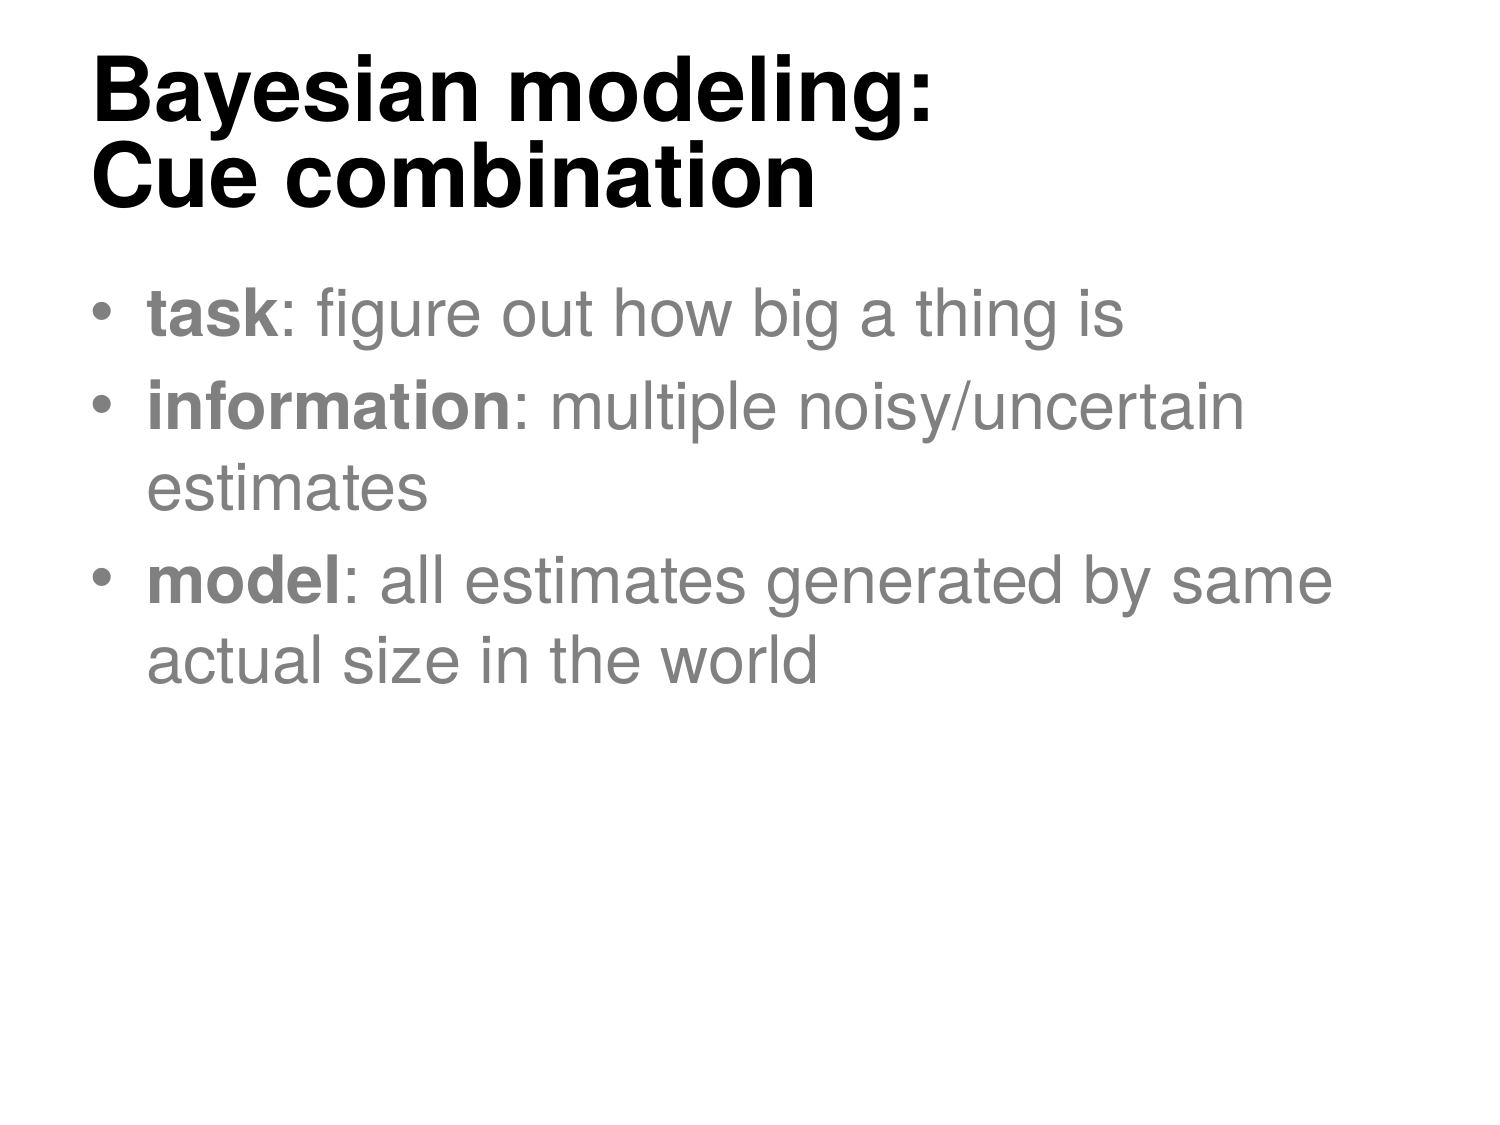

# Bayesian modeling: Cue combination
task: figure out how big a thing is
information: multiple noisy/uncertain estimates
model: all estimates generated by same actual size in the world